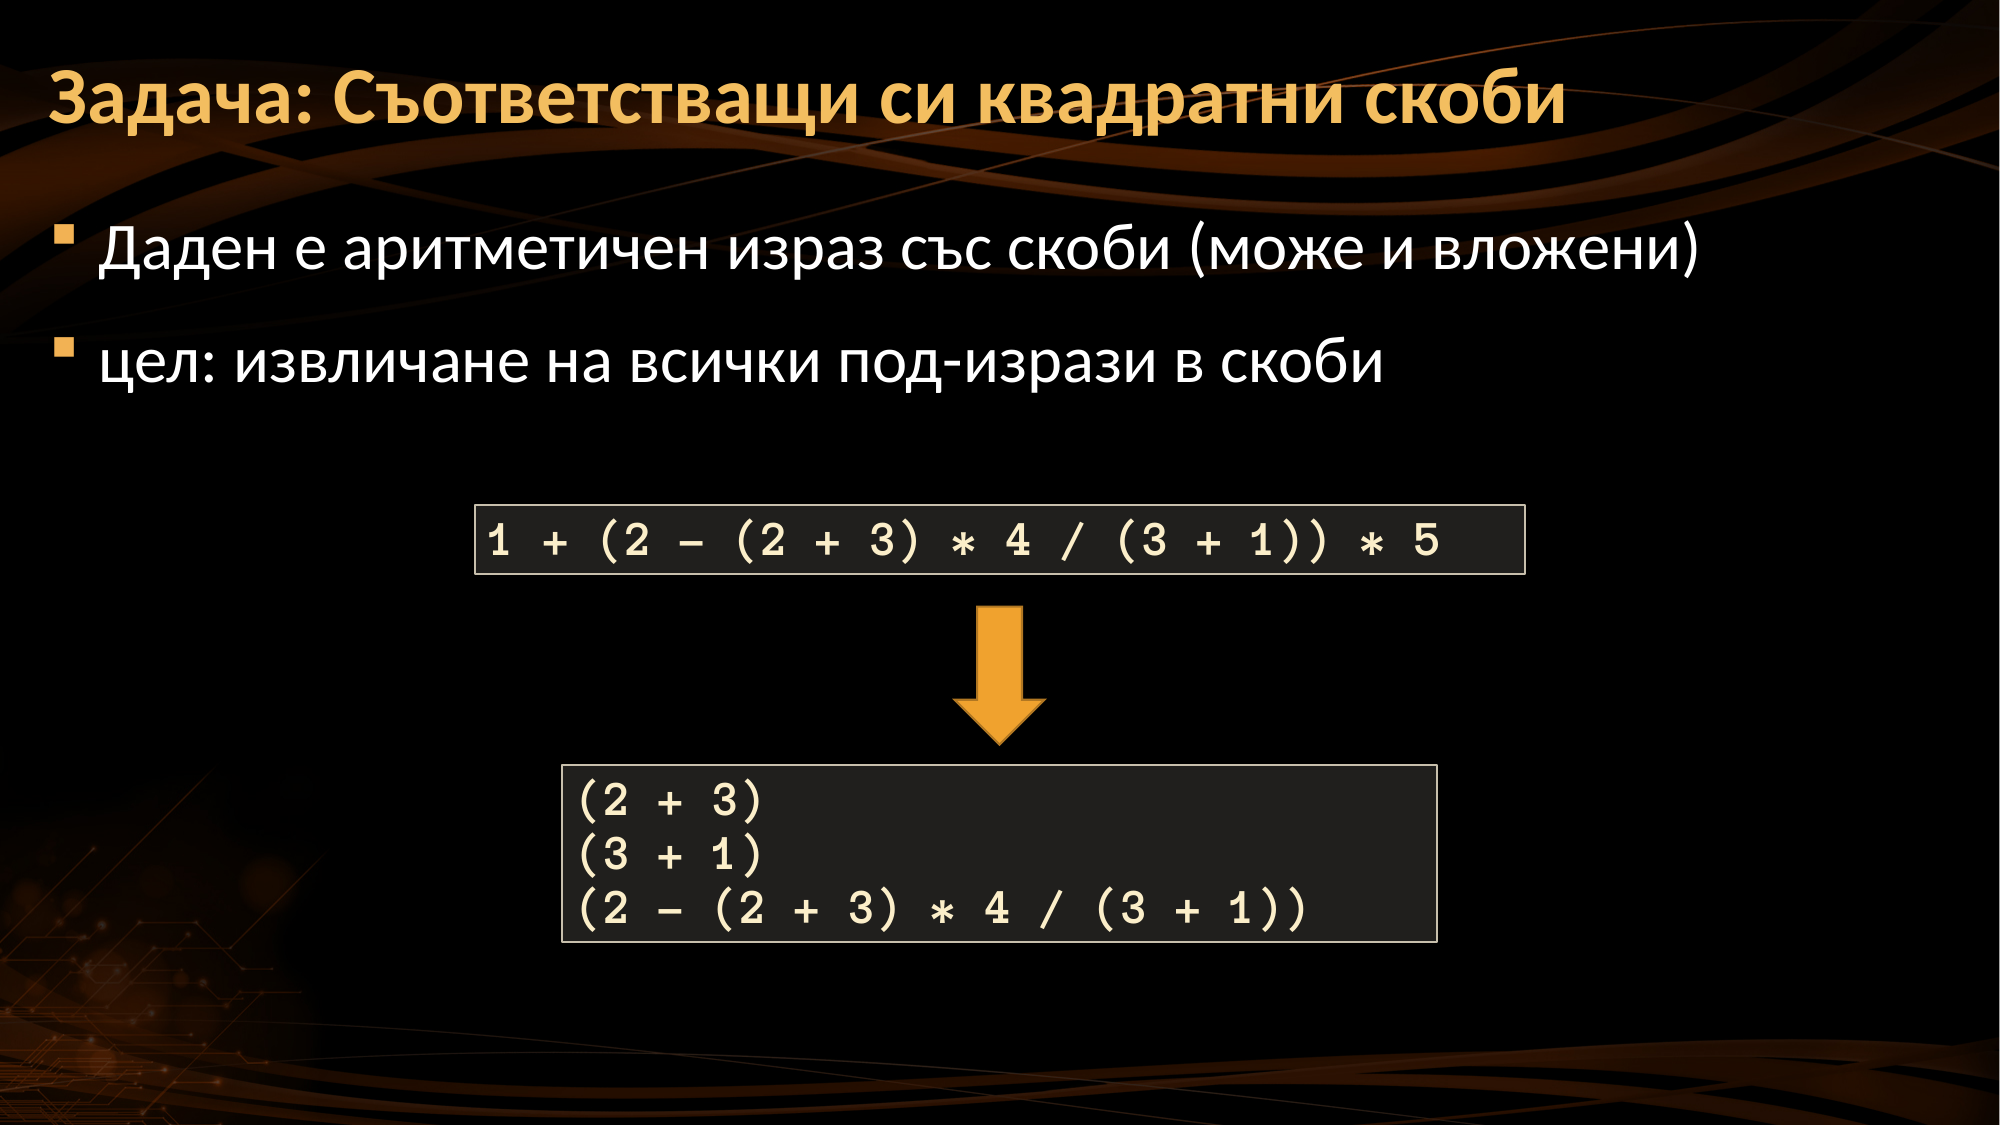

# Задача: Съответстващи си квадратни скоби
Даден е аритметичен израз със скоби (може и вложени)
цел: извличане на всички под-изрази в скоби
1 + (2 - (2 + 3) * 4 / (3 + 1)) * 5

(2 + 3)
(3 + 1)
(2 - (2 + 3) * 4 / (3 + 1))